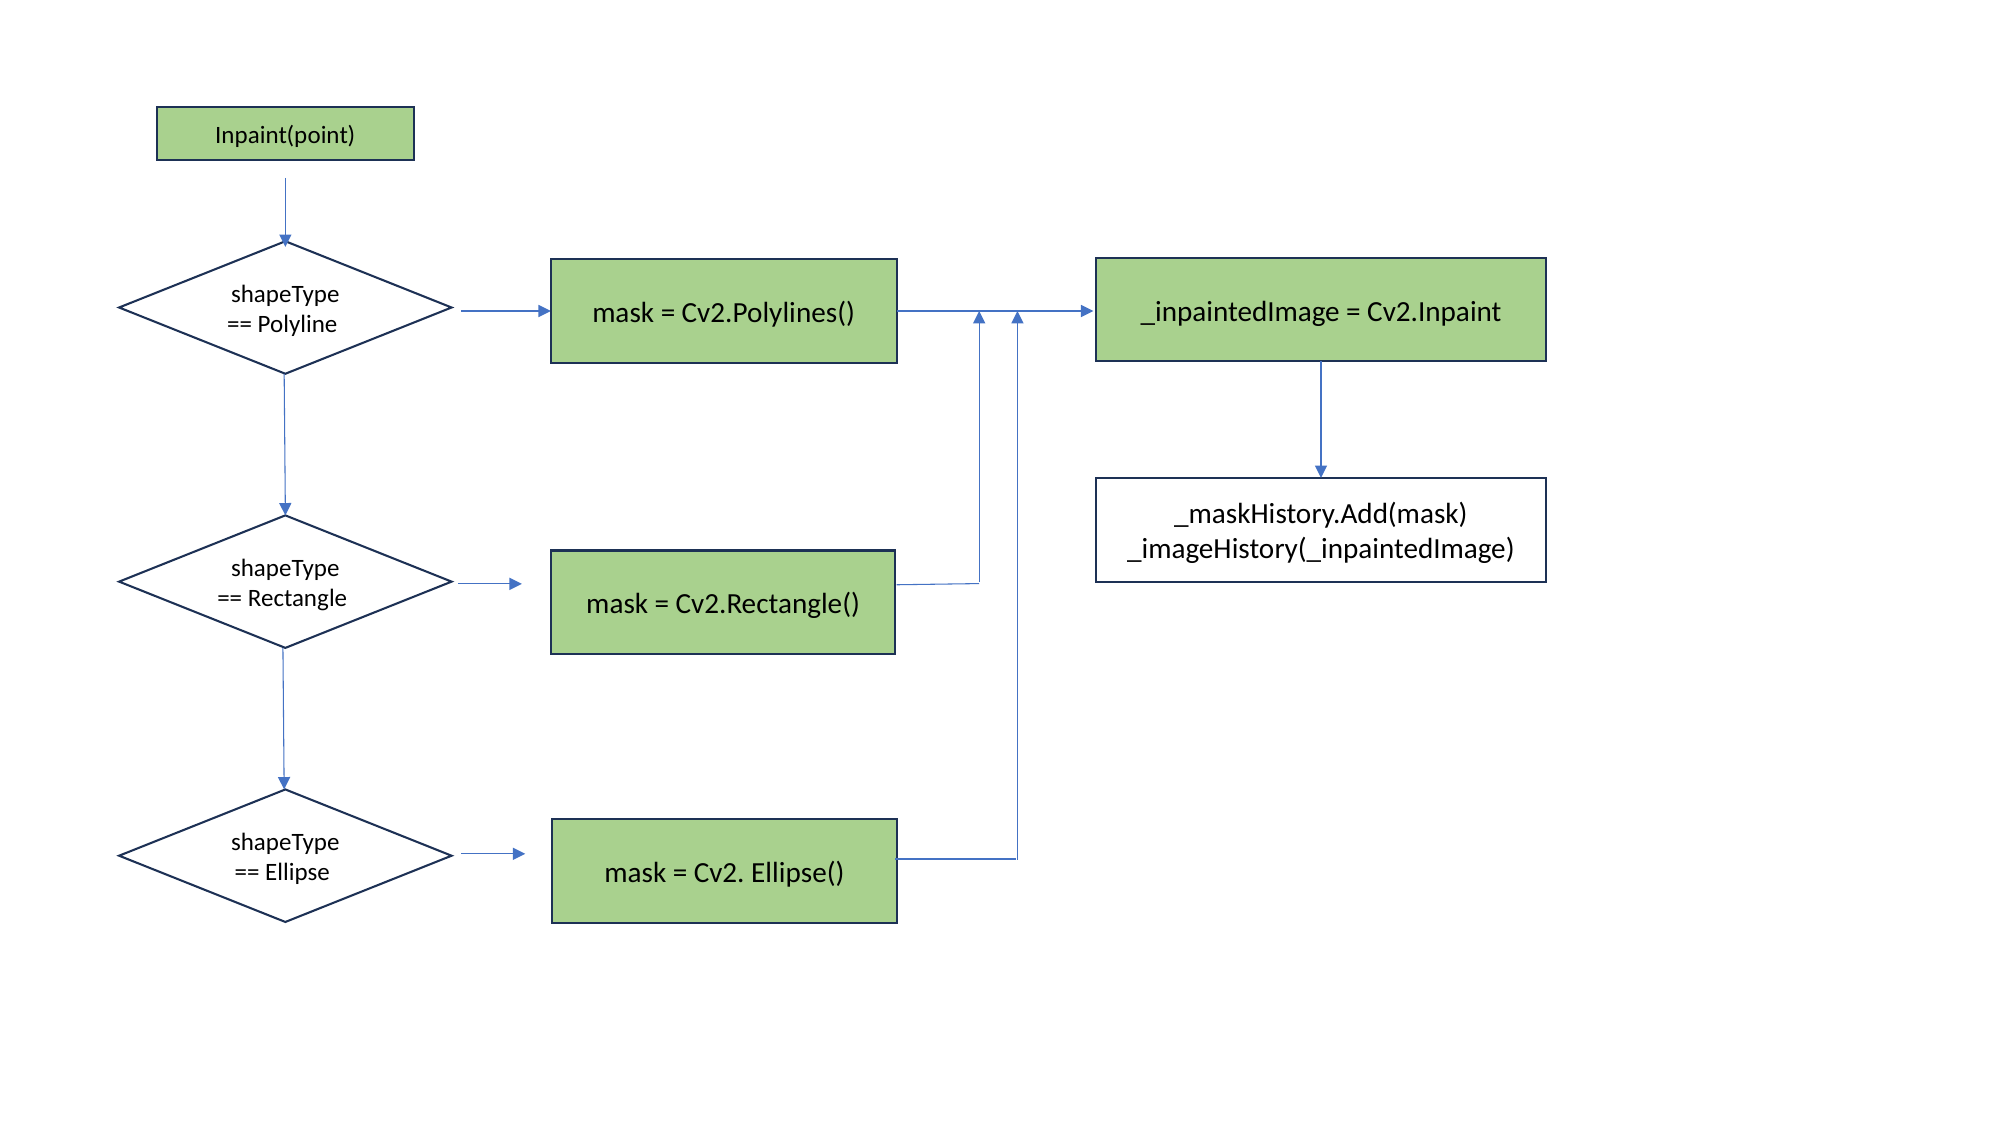

Inpaint(point)
shapeType == Polyline
_inpaintedImage = Cv2.Inpaint
mask = Cv2.Polylines()
_maskHistory.Add(mask)
_imageHistory(_inpaintedImage)
shapeType == Rectangle
mask = Cv2.Rectangle()
shapeType == Ellipse
mask = Cv2. Ellipse()